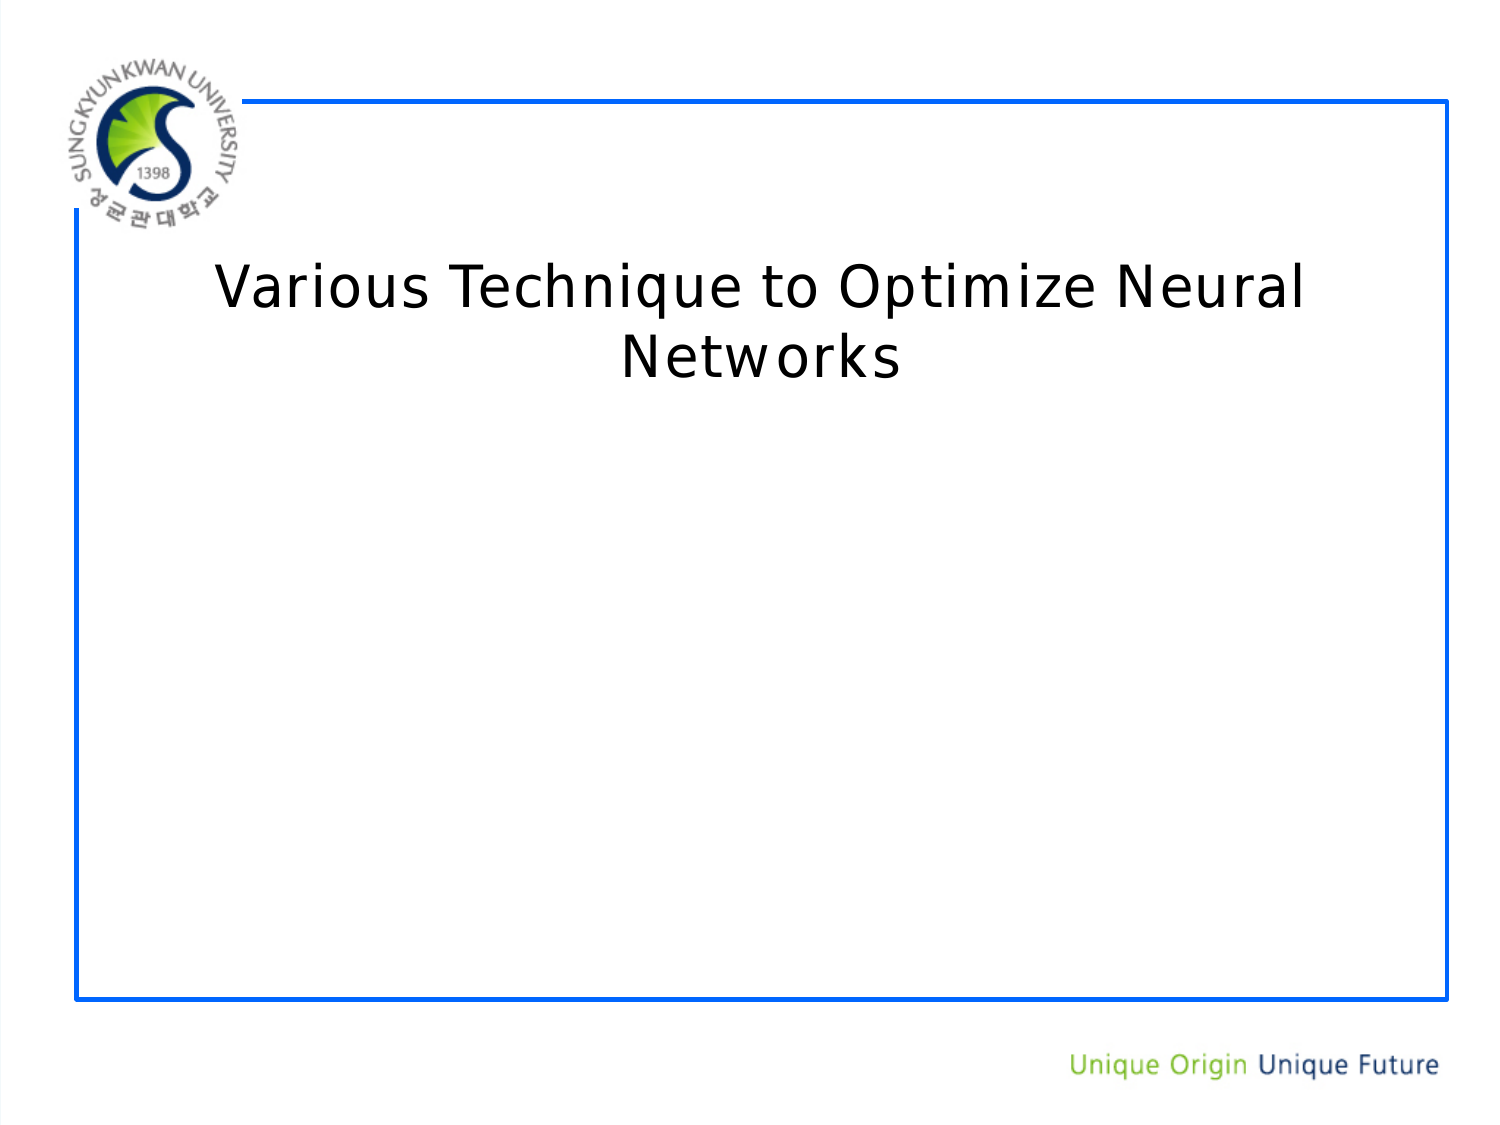

# Various Technique to Optimize Neural Networks